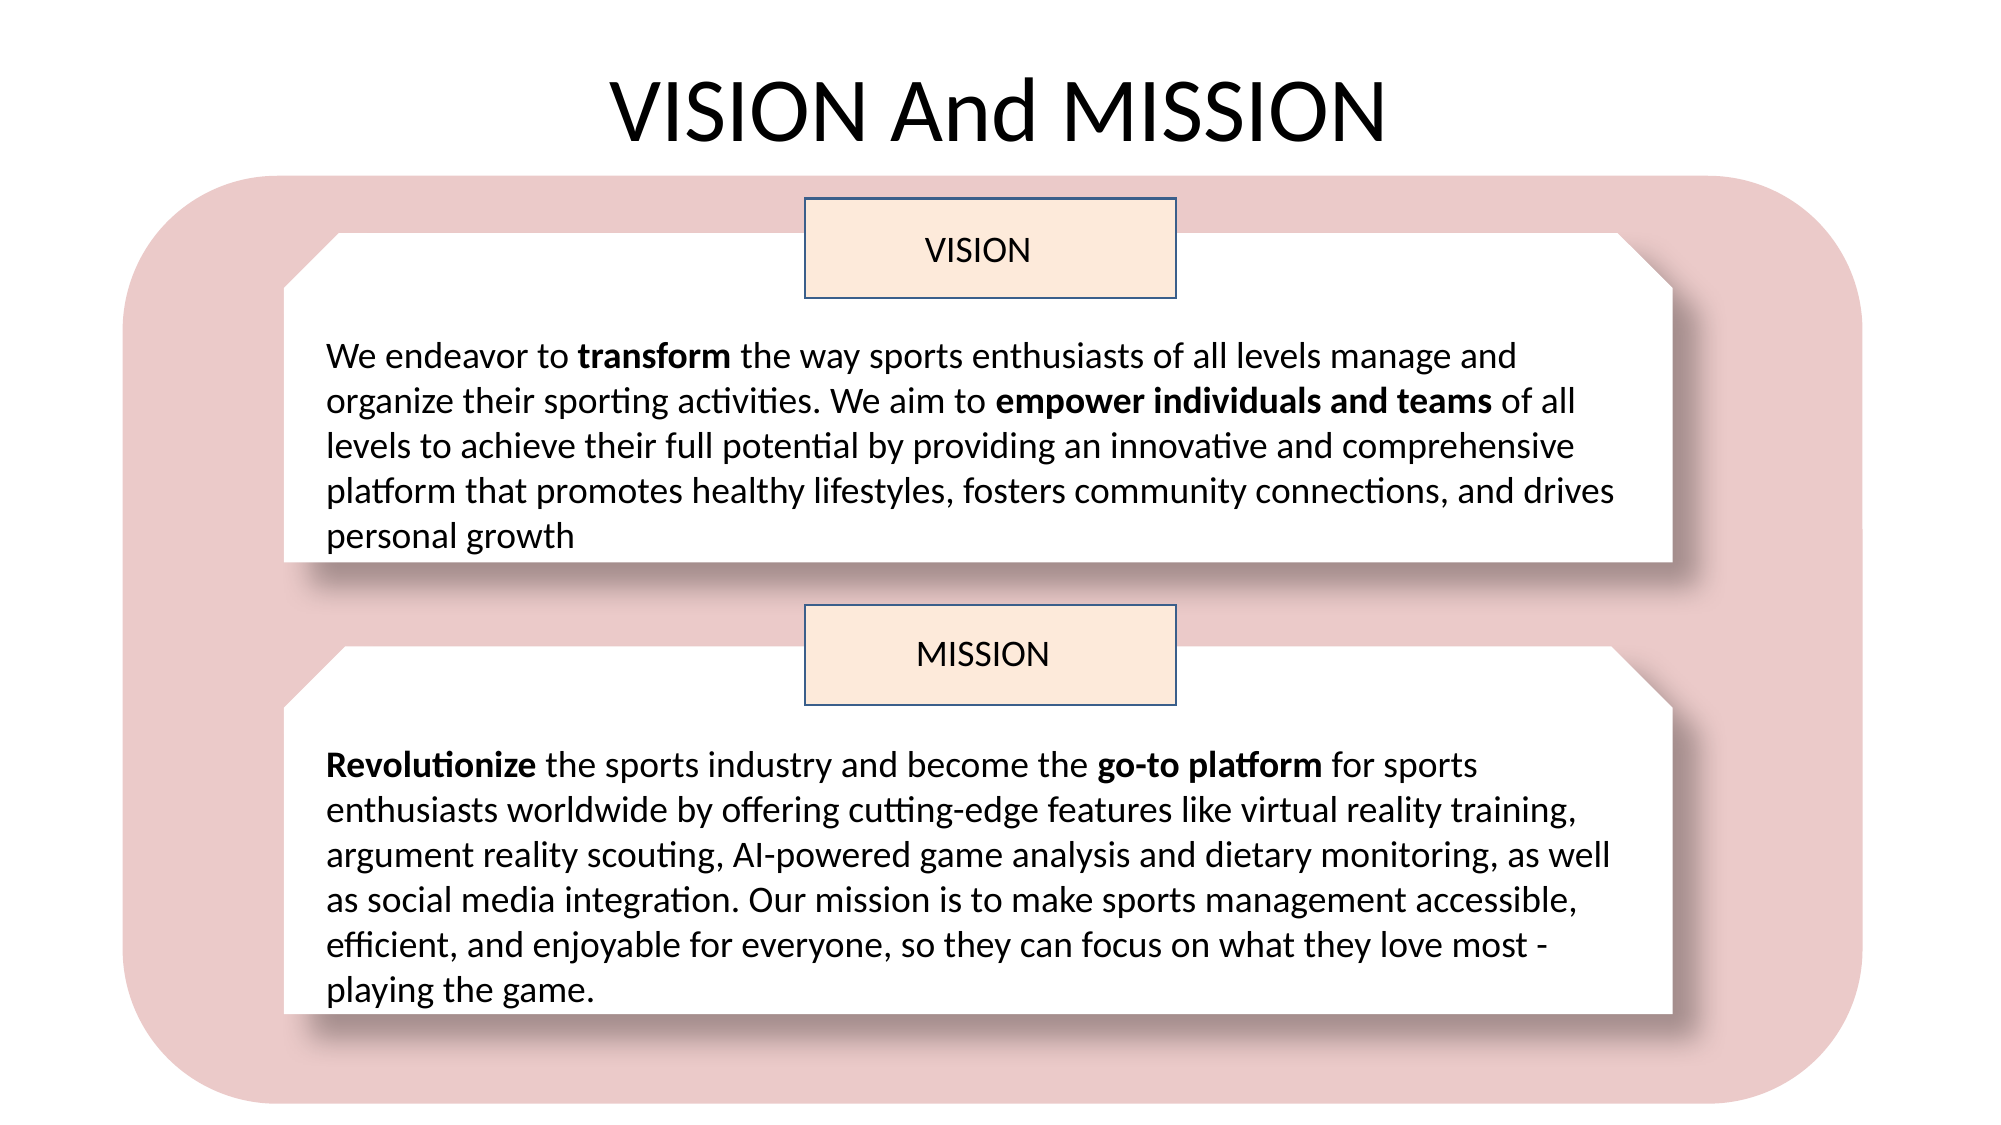

# VISION And MISSION

VISION

We endeavor to transform the way sports enthusiasts of all levels manage and organize their sporting activities. We aim to empower individuals and teams of all levels to achieve their full potential by providing an innovative and comprehensive platform that promotes healthy lifestyles, fosters community connections, and drives personal growth

MISSION

Revolutionize the sports industry and become the go-to platform for sports enthusiasts worldwide by offering cutting-edge features like virtual reality training, argument reality scouting, AI-powered game analysis and dietary monitoring, as well as social media integration. Our mission is to make sports management accessible, efficient, and enjoyable for everyone, so they can focus on what they love most - playing the game.